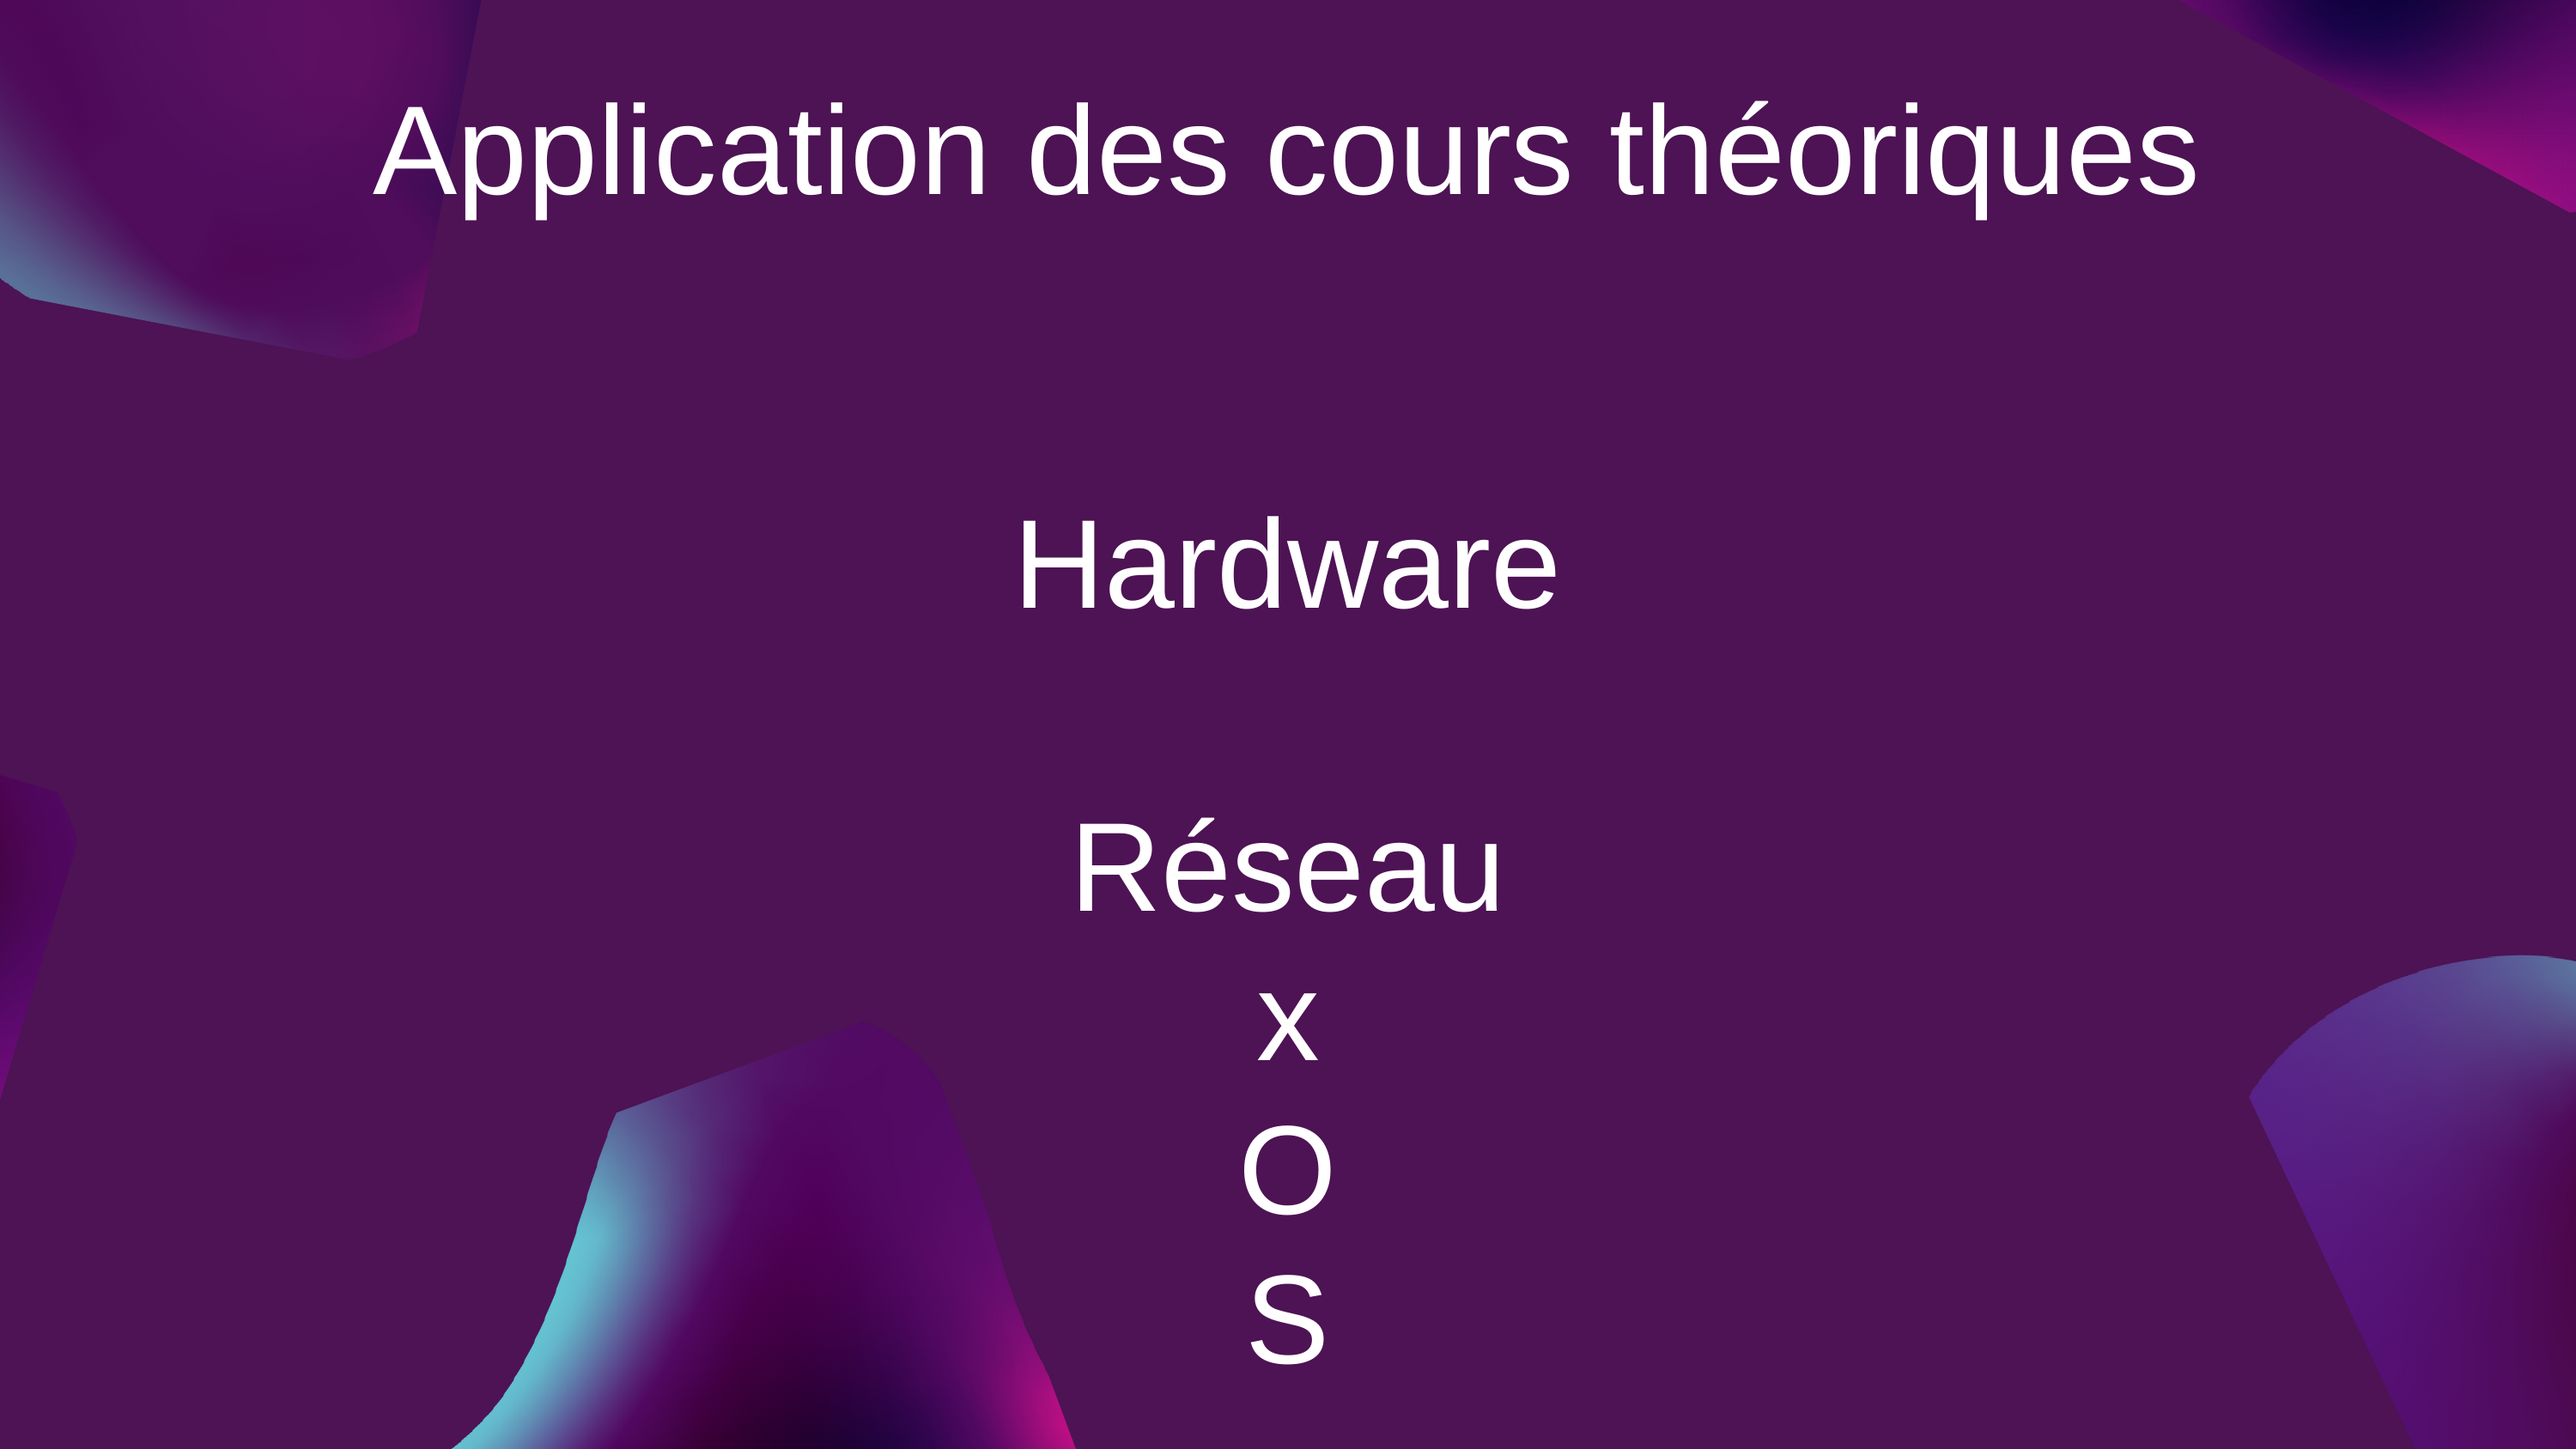

Application des cours théoriques
Hardware

Réseaux

OS